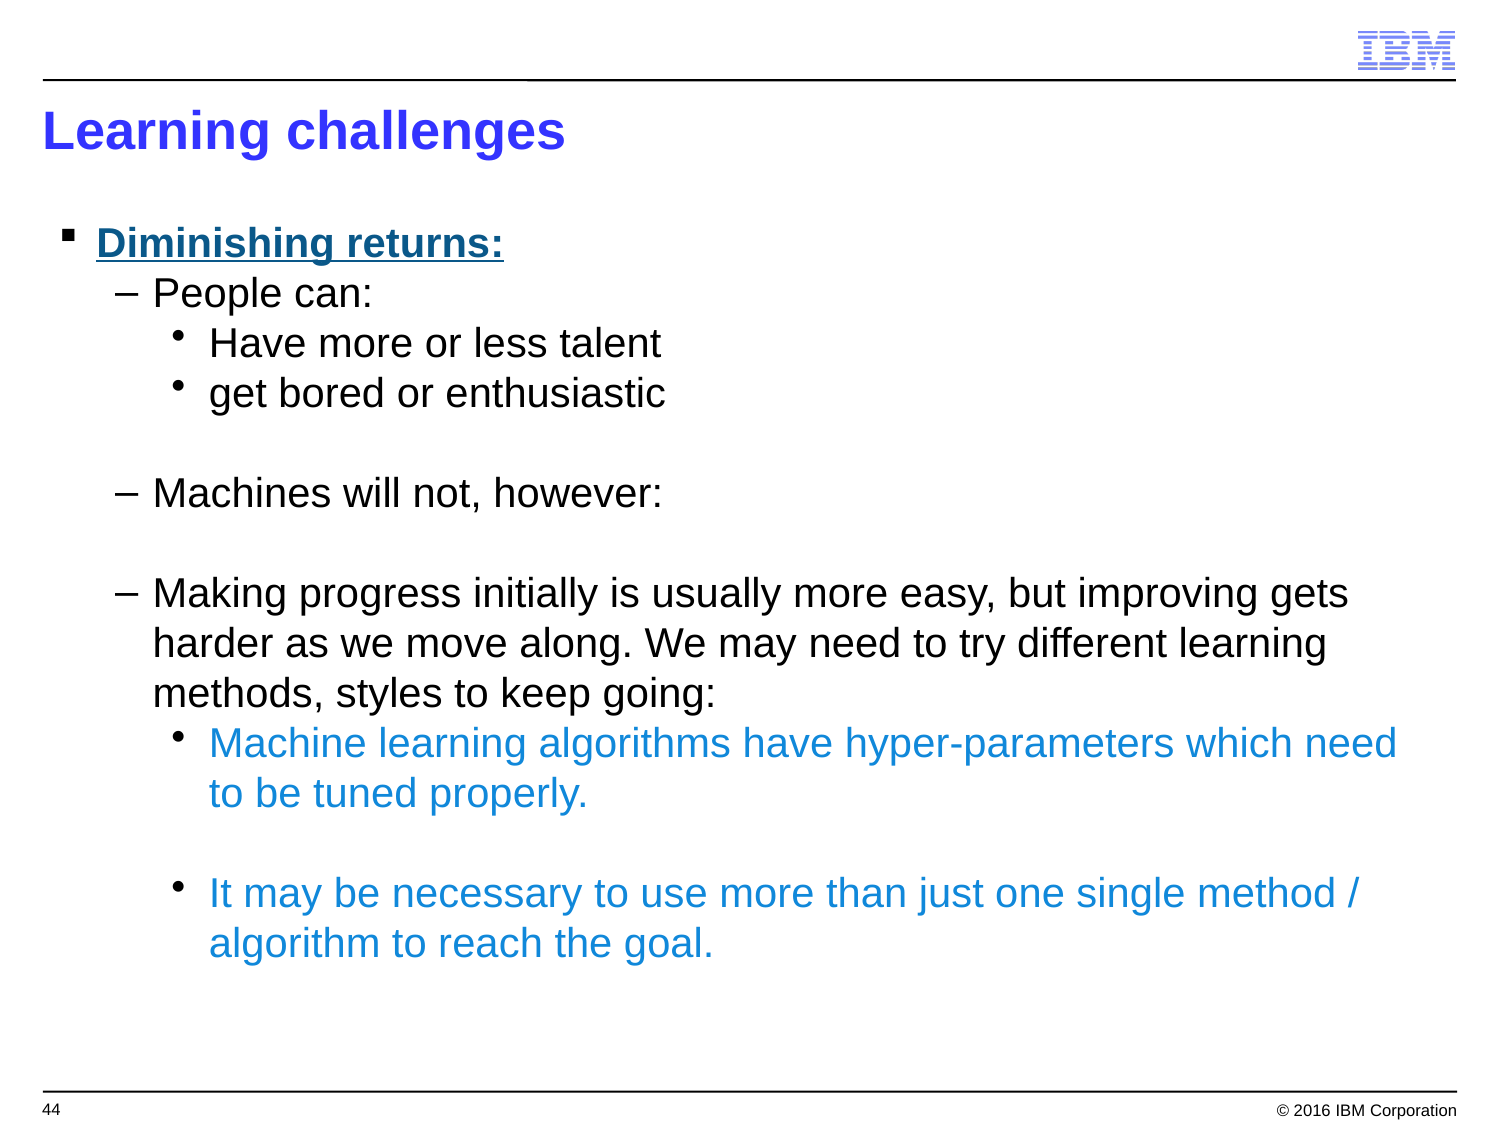

# Learning challenges
Diminishing returns:
People can:
Have more or less talent
get bored or enthusiastic

Machines will not, however:

Making progress initially is usually more easy, but improving gets harder as we move along. We may need to try different learning methods, styles to keep going:
Machine learning algorithms have hyper-parameters which need to be tuned properly.

It may be necessary to use more than just one single method / algorithm to reach the goal.